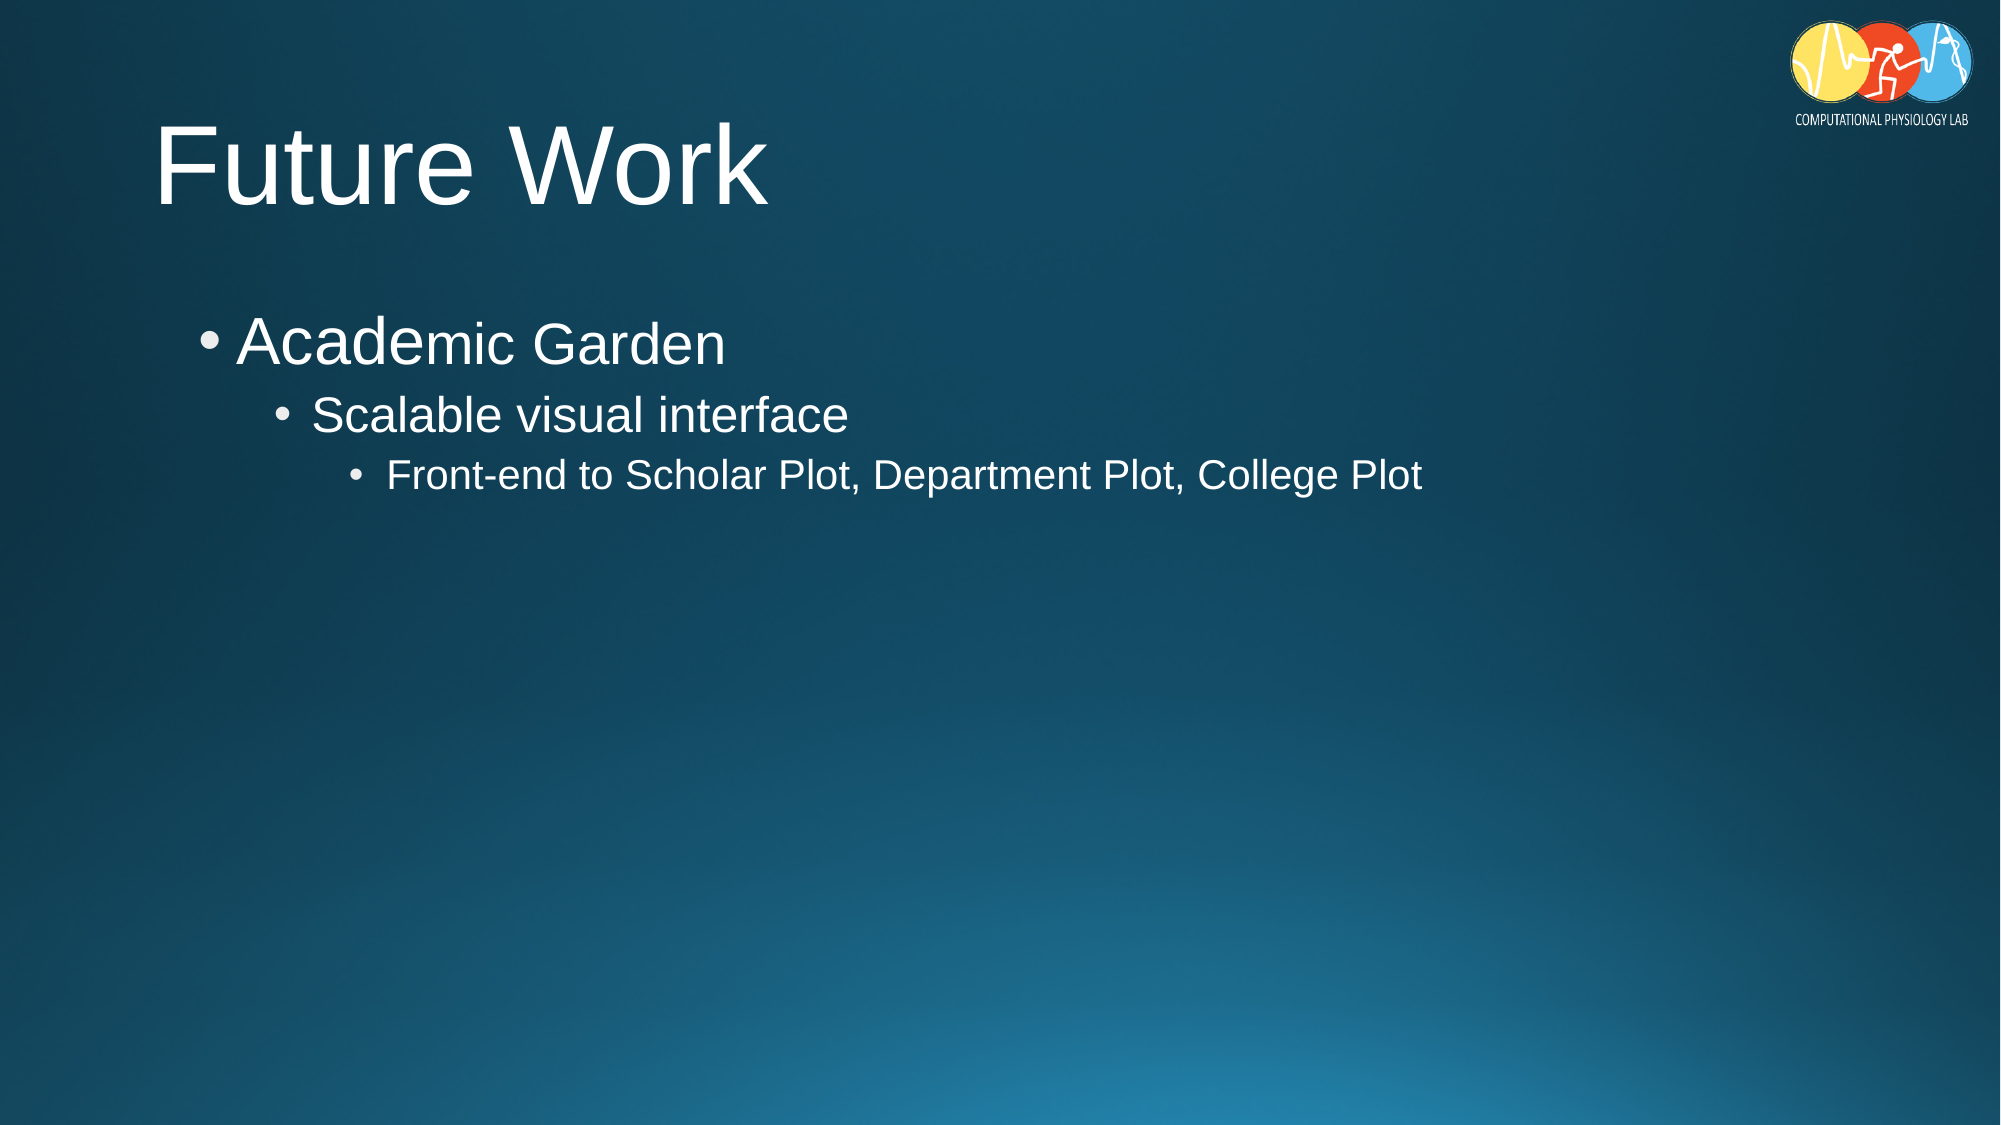

# Future Work
Academic Garden
Scalable visual interface
Front-end to Scholar Plot, Department Plot, College Plot